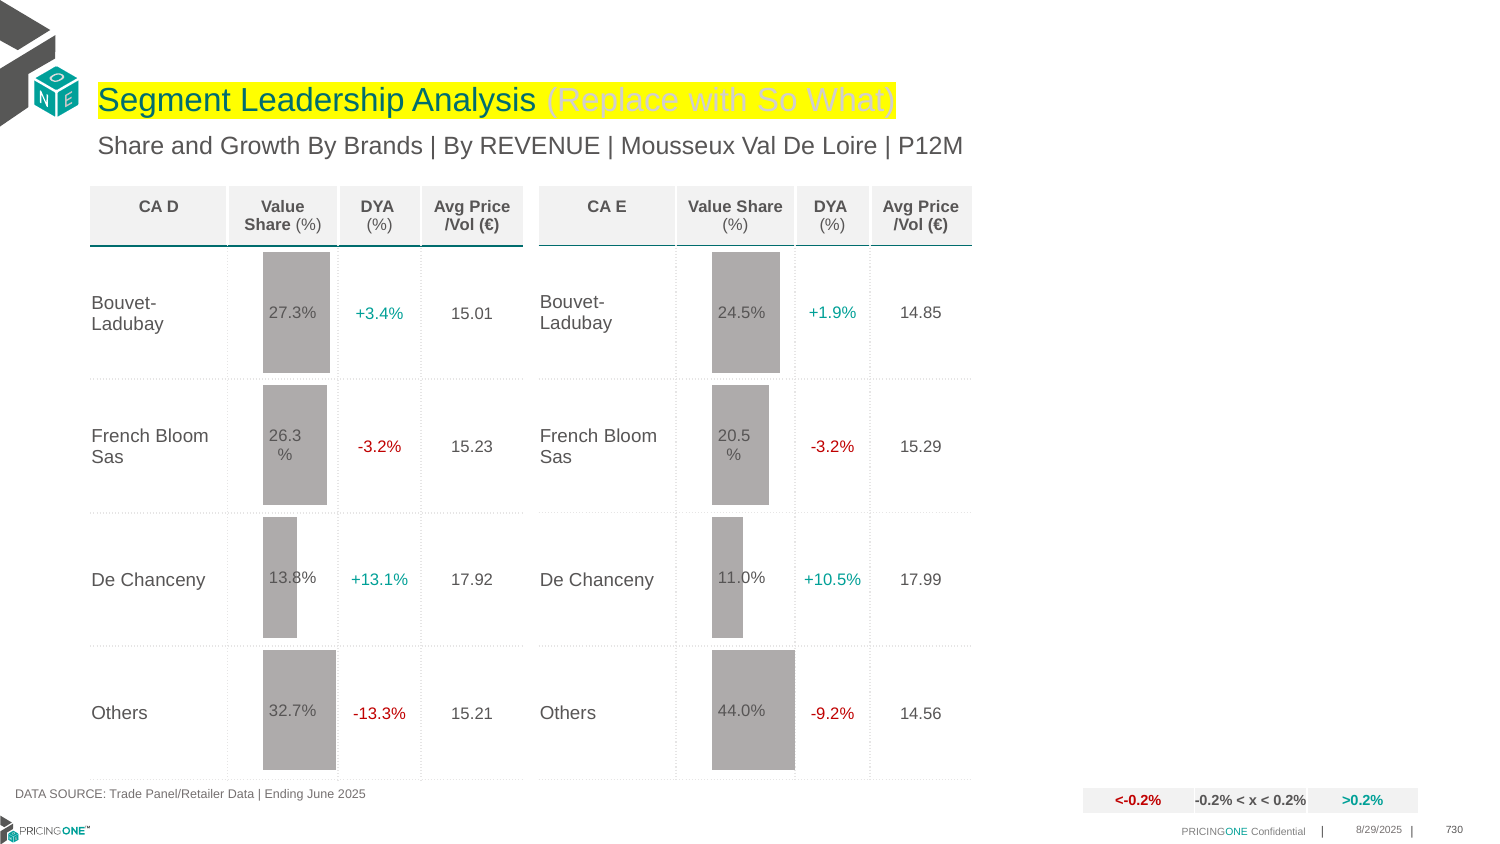

# Segment Leadership Analysis (Replace with So What)
Share and Growth By Brands | By REVENUE | Mousseux Val De Loire | P12M
| CA D | Value Share (%) | DYA (%) | Avg Price /Vol (€) |
| --- | --- | --- | --- |
| Bouvet-Ladubay |  | +3.4% | 15.01 |
| French Bloom Sas |  | -3.2% | 15.23 |
| De Chanceny |  | +13.1% | 17.92 |
| Others |  | -13.3% | 15.21 |
| CA E | Value Share (%) | DYA (%) | Avg Price /Vol (€) |
| --- | --- | --- | --- |
| Bouvet-Ladubay |  | +1.9% | 14.85 |
| French Bloom Sas |  | -3.2% | 15.29 |
| De Chanceny |  | +10.5% | 17.99 |
| Others |  | -9.2% | 14.56 |

### Chart

| Category | Mousseux Val De Loire | CA E |
|---|---|
|  | 0.24517820259462003 |

### Chart

| Category | Mousseux Val De Loire | CA D |
|---|---|
|  | 0.27334448441069514 |
DATA SOURCE: Trade Panel/Retailer Data | Ending June 2025
| <-0.2% | -0.2% < x < 0.2% | >0.2% |
| --- | --- | --- |

8/29/2025
730